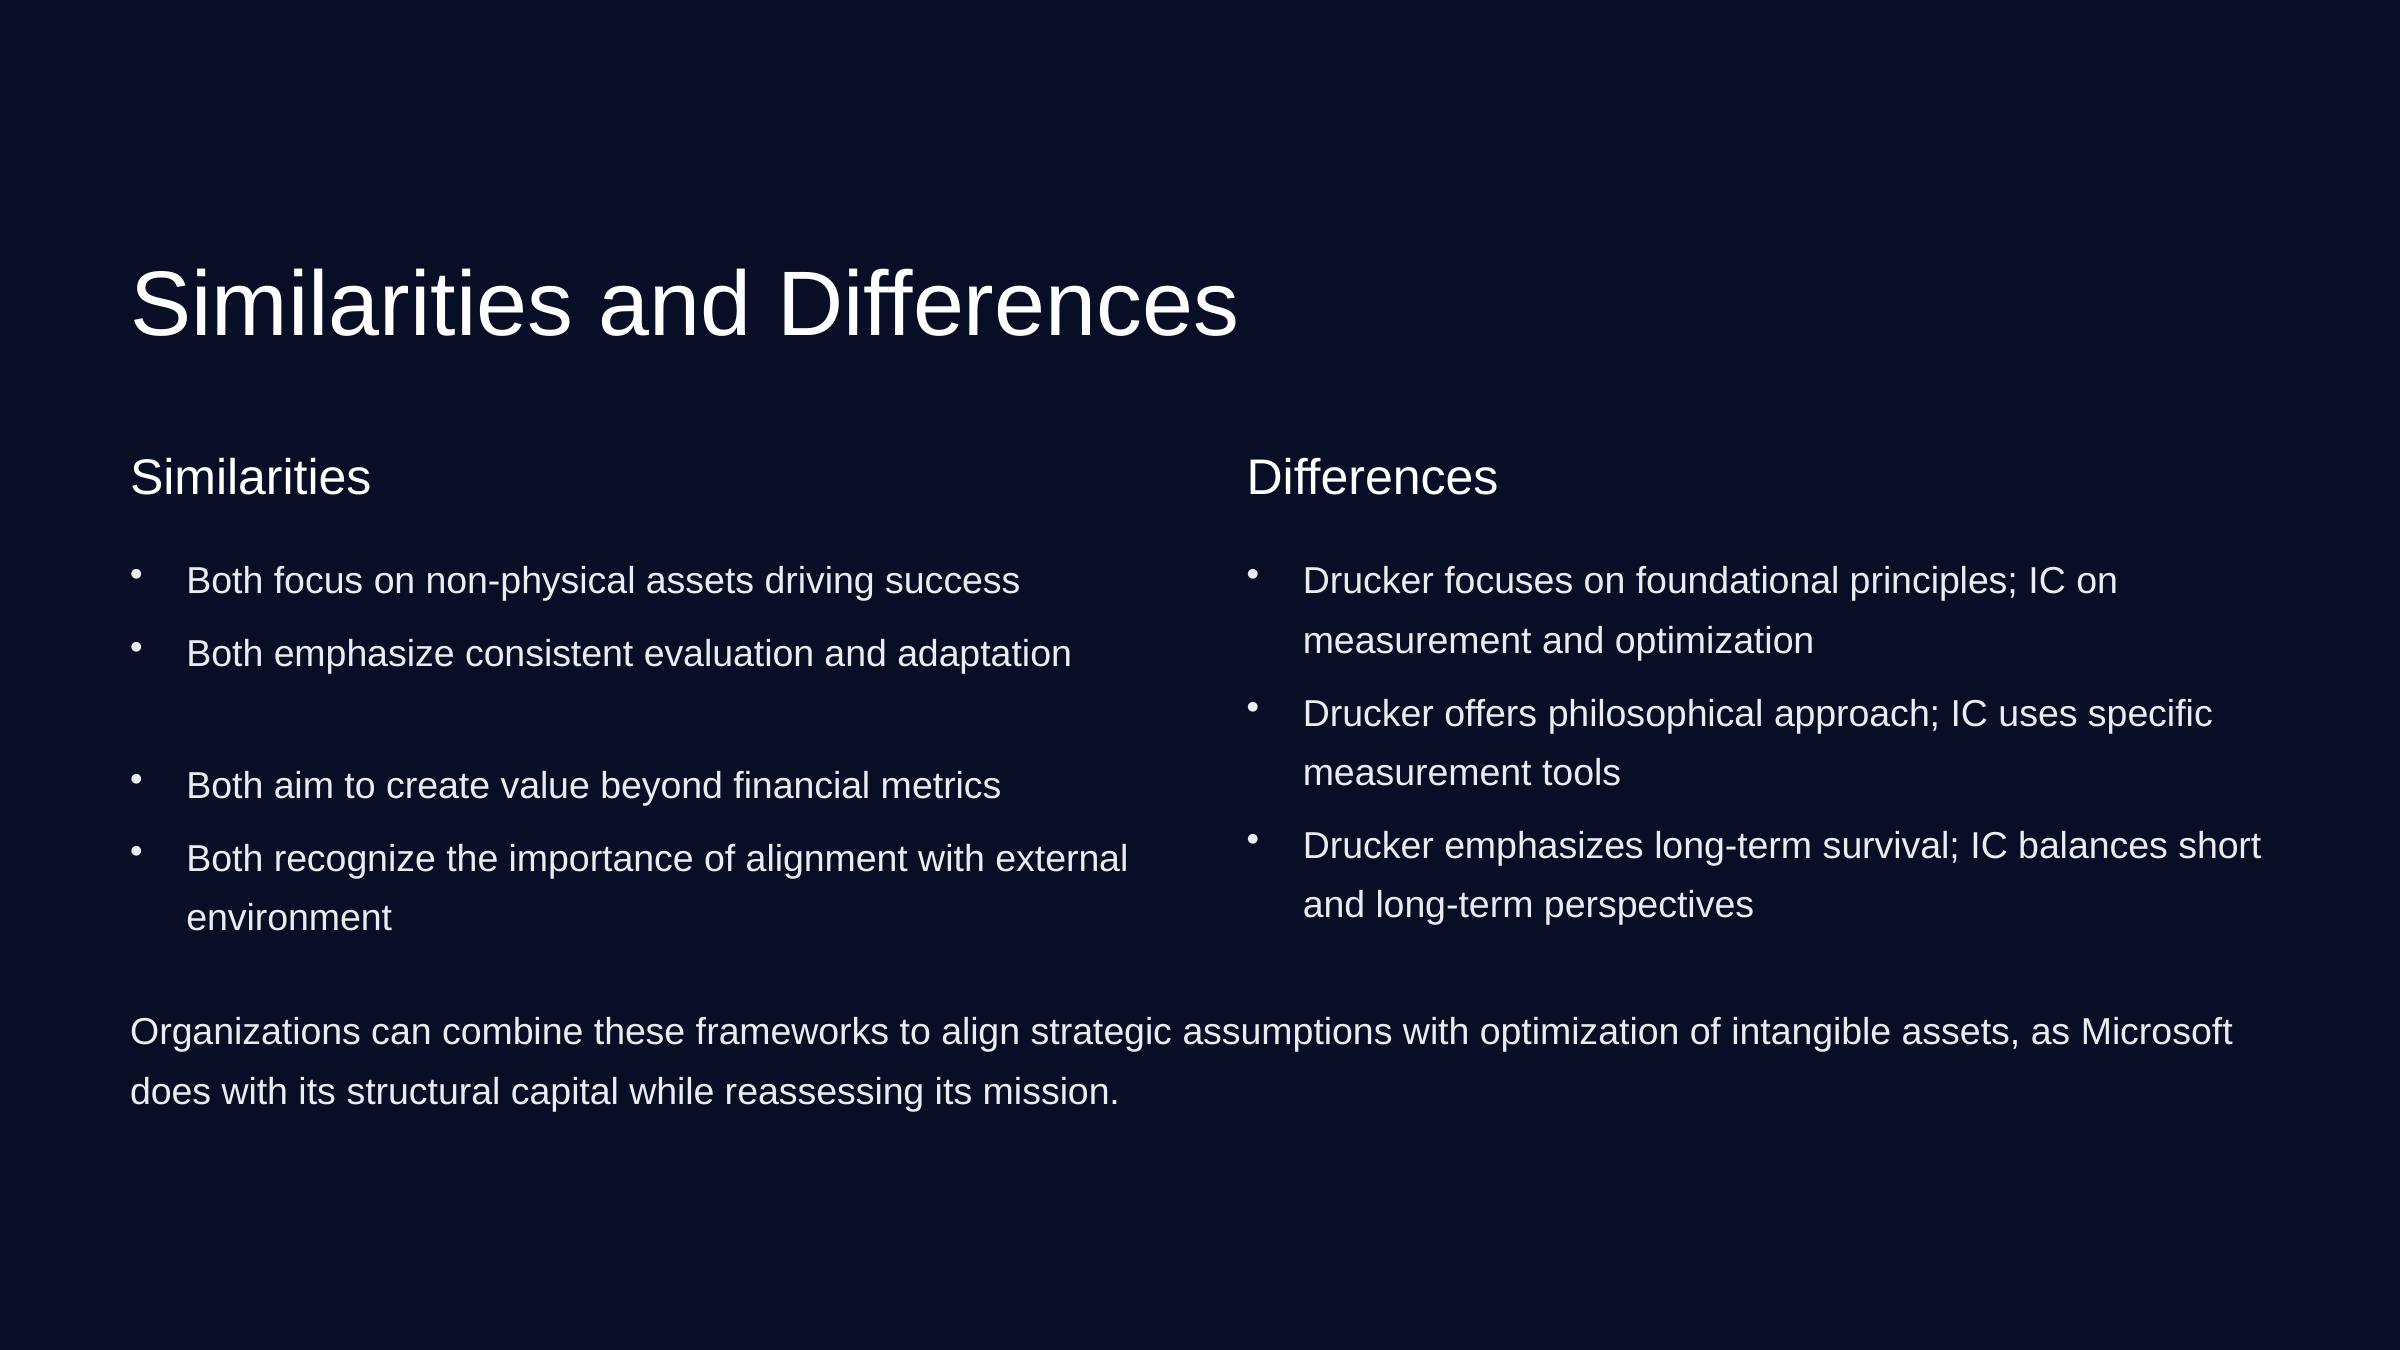

Similarities and Differences
Similarities
Differences
Both focus on non-physical assets driving success
Drucker focuses on foundational principles; IC on measurement and optimization
Both emphasize consistent evaluation and adaptation
Drucker offers philosophical approach; IC uses specific measurement tools
Both aim to create value beyond financial metrics
Drucker emphasizes long-term survival; IC balances short and long-term perspectives
Both recognize the importance of alignment with external environment
Organizations can combine these frameworks to align strategic assumptions with optimization of intangible assets, as Microsoft does with its structural capital while reassessing its mission.